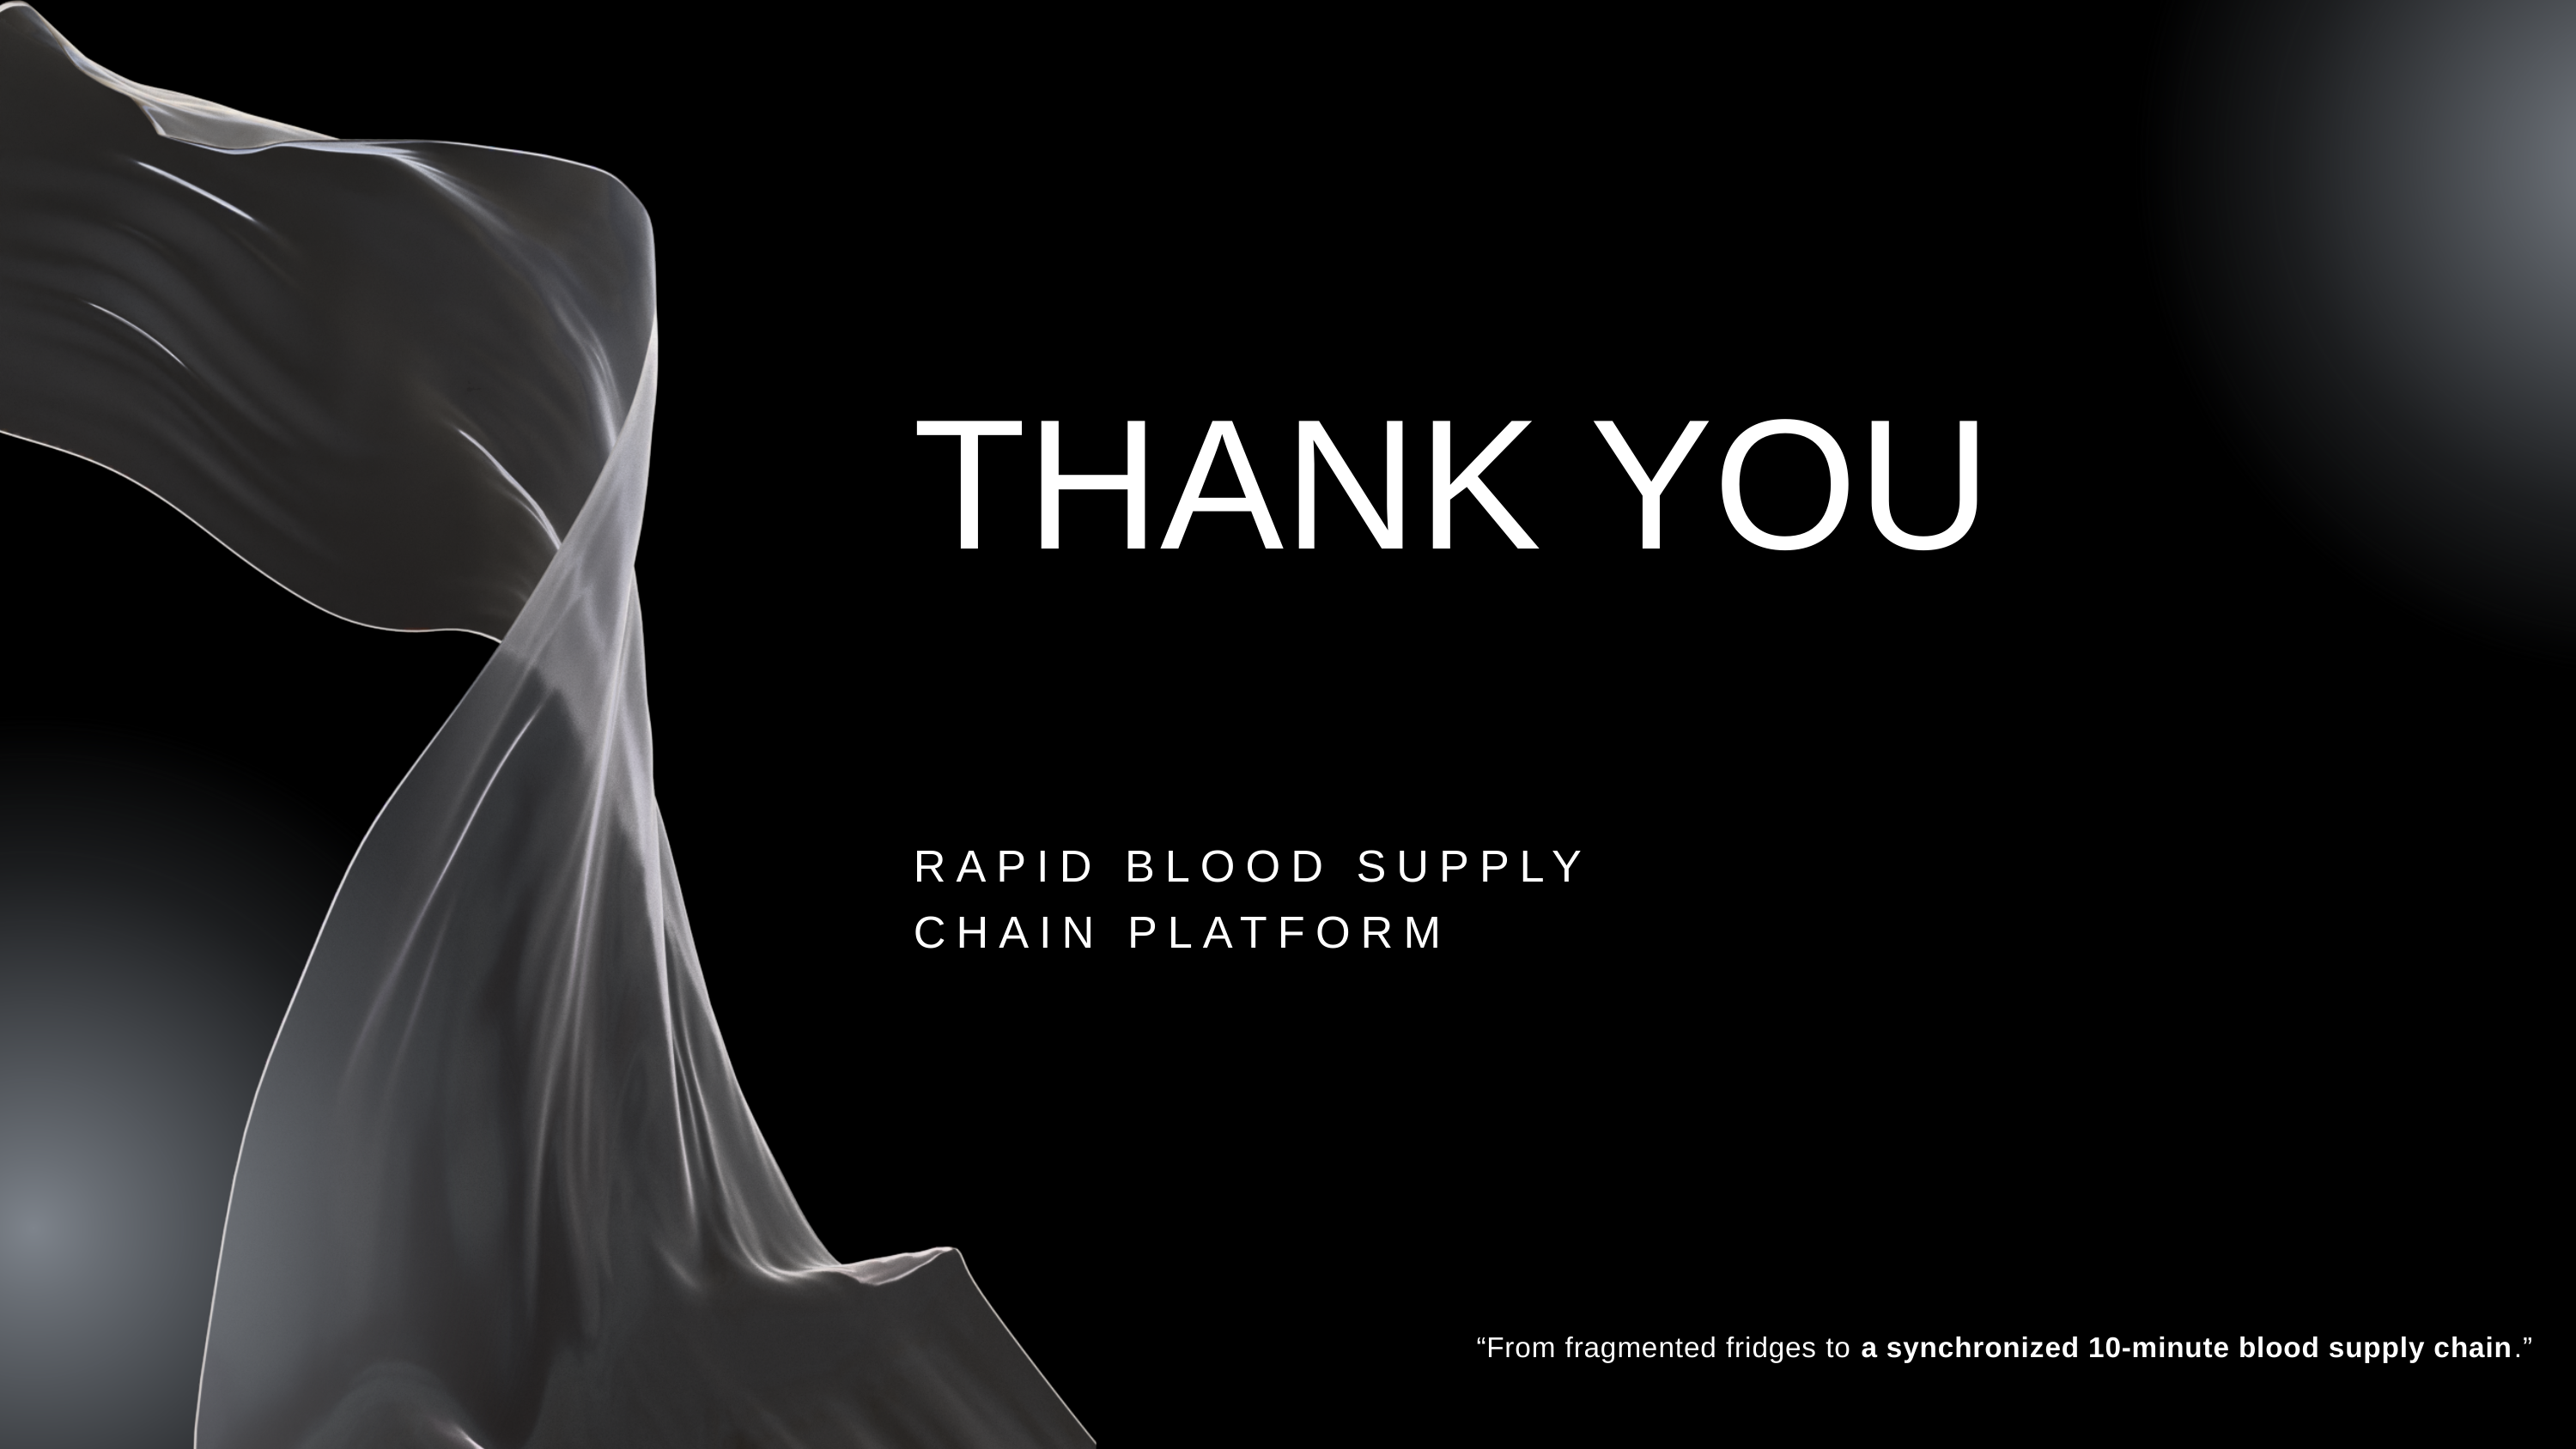

THANK YOU

RAPID BLOOD SUPPLY CHAIN PLATFORM
“From fragmented fridges to a synchronized 10‑minute blood supply chain.”